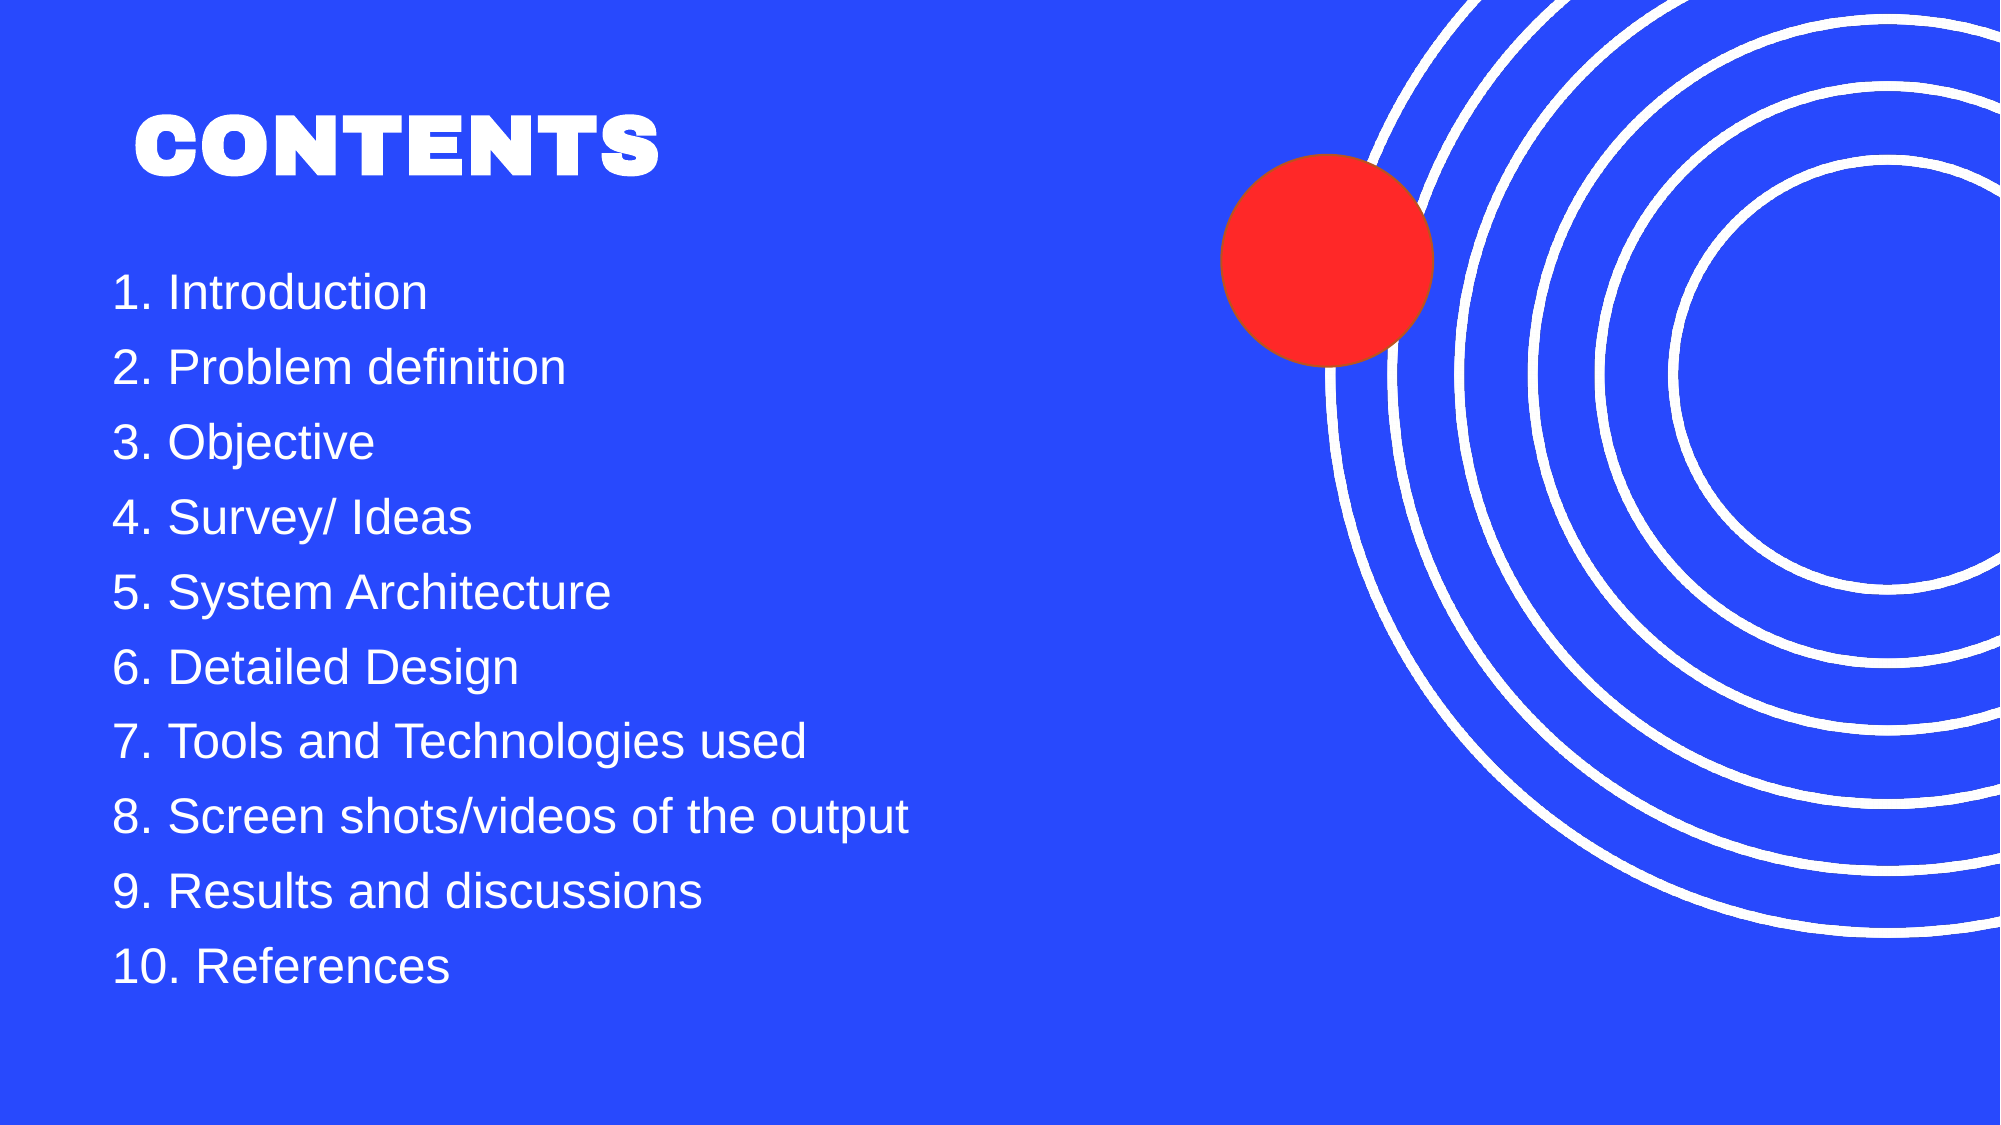

# CONTENTS
1. Introduction
2. ⁠Problem definition
3. ⁠Objective
4. ⁠Survey/ Ideas
5. ⁠System Architecture
6. ⁠Detailed Design
7. ⁠Tools and Technologies used
8. ⁠Screen shots/videos of the output
9. ⁠Results and discussions
10. References